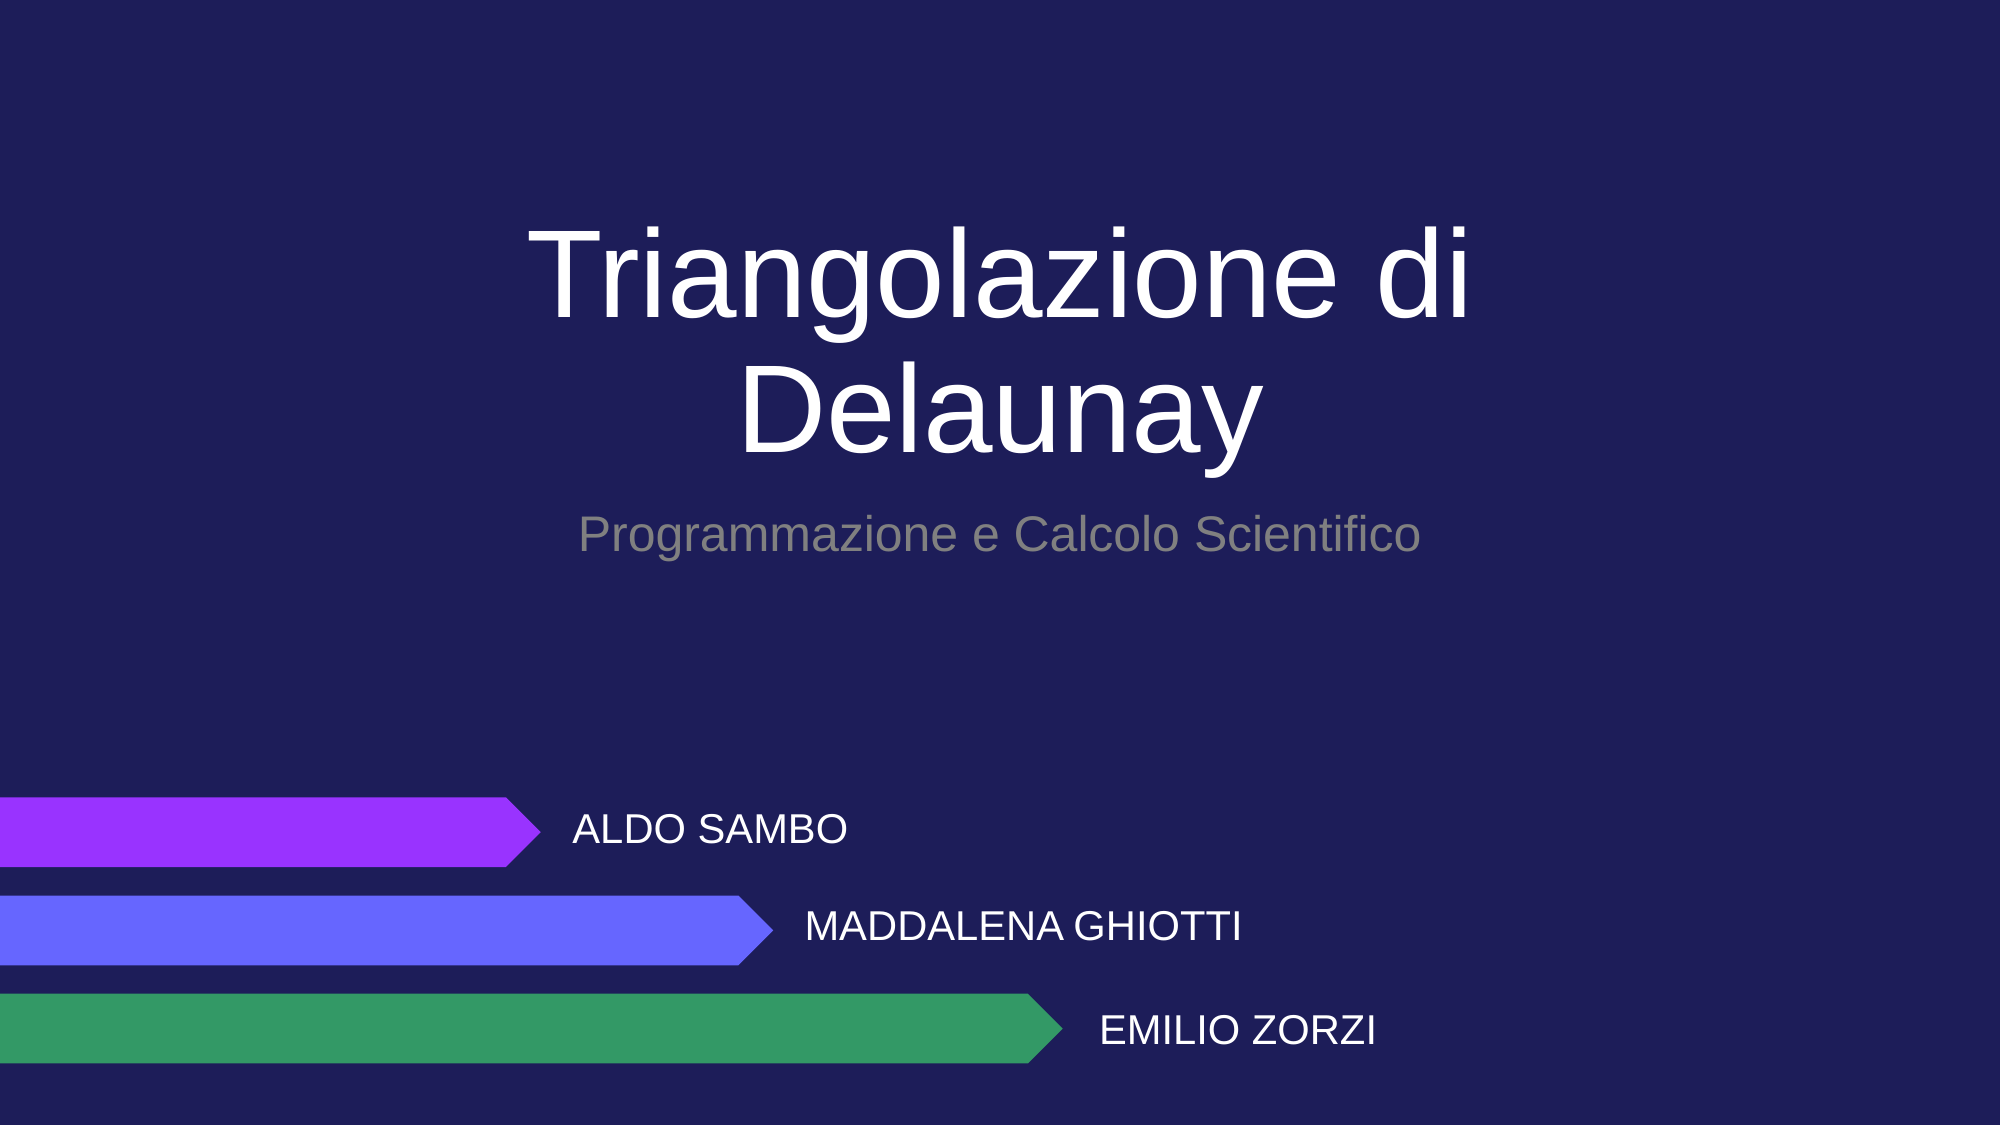

# Triangolazione di Delaunay
Programmazione e Calcolo Scientifico
ALDO SAMBO

MADDALENA GHIOTTI

EMILIO ZORZI